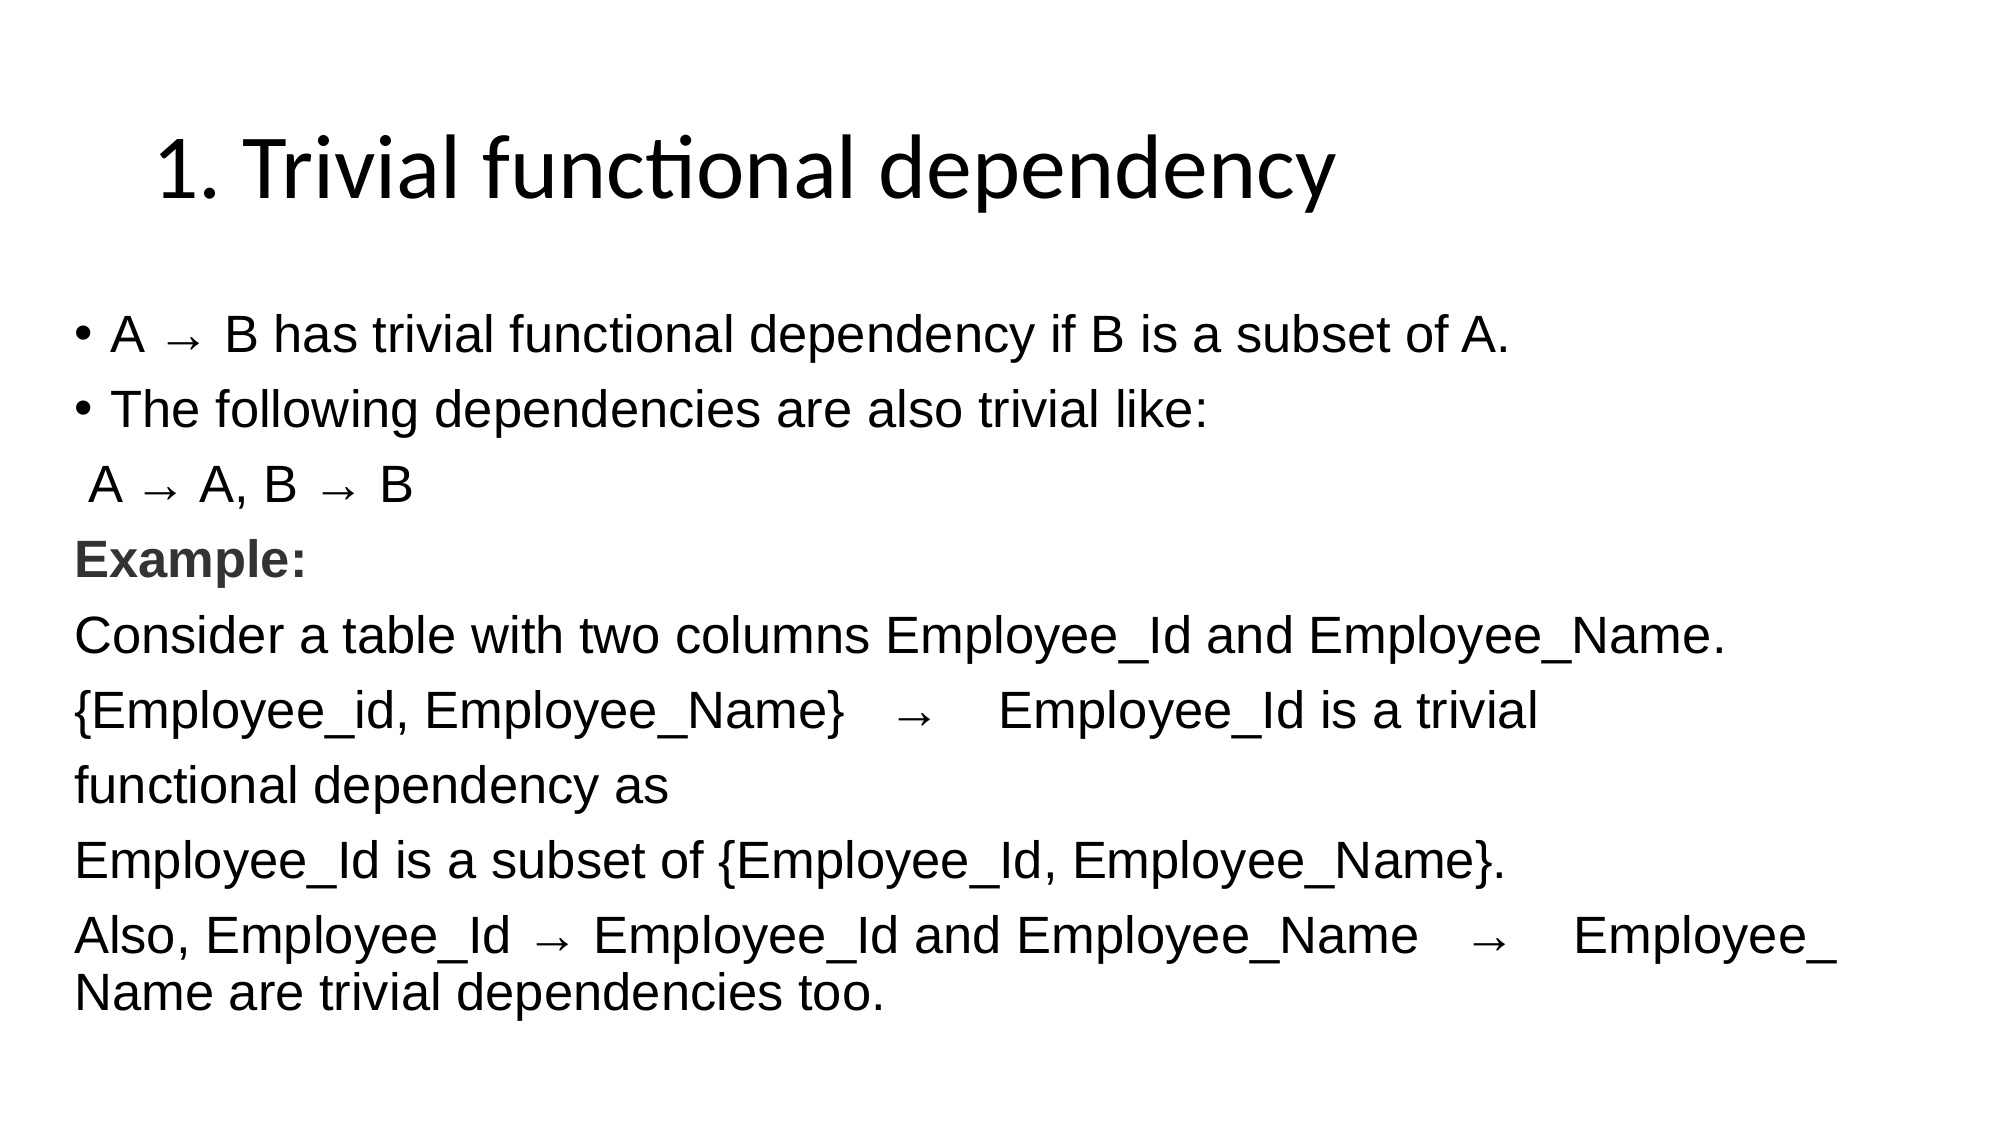

# 1. Trivial functional dependency
A → B has trivial functional dependency if B is a subset of A.
The following dependencies are also trivial like:
 A → A, B → B
Example:
Consider a table with two columns Employee_Id and Employee_Name.
{Employee_id, Employee_Name}   →    Employee_Id is a trivial
functional dependency as
Employee_Id is a subset of {Employee_Id, Employee_Name}.
Also, Employee_Id → Employee_Id and Employee_Name   →    Employee_Name are trivial dependencies too.